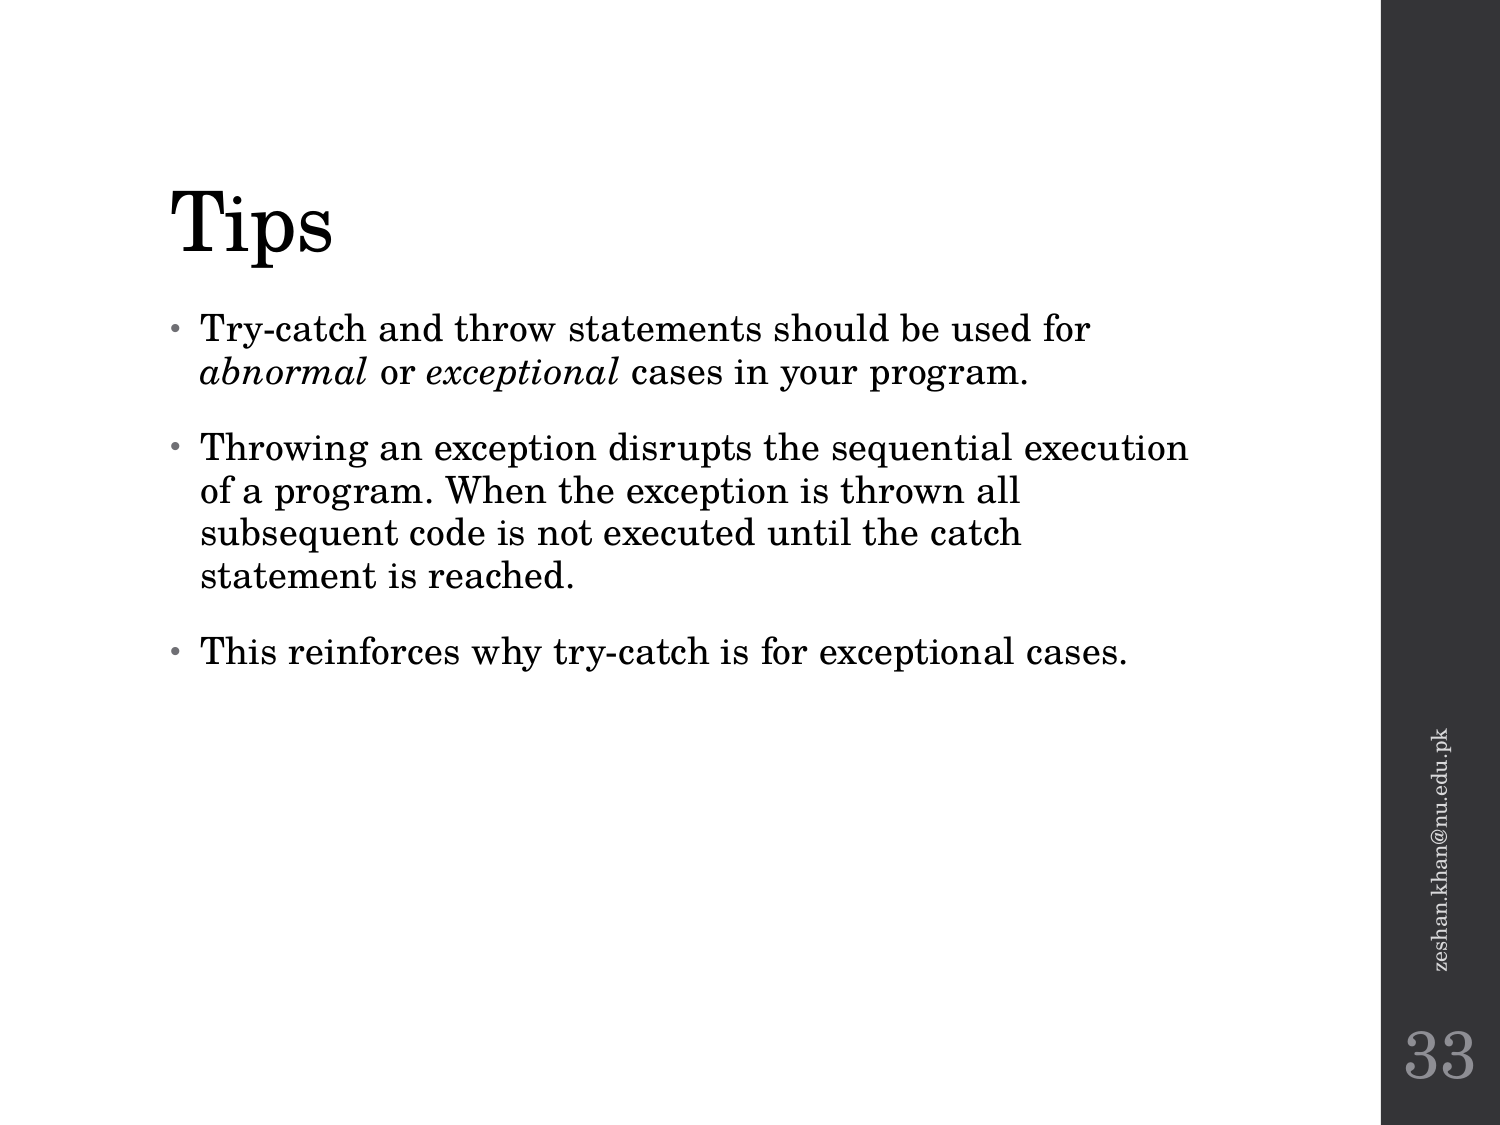

# Tips
Try-catch and throw statements should be used for abnormal or exceptional cases in your program.
Throwing an exception disrupts the sequential execution of a program. When the exception is thrown all subsequent code is not executed until the catch statement is reached.
This reinforces why try-catch is for exceptional cases.
zeshan.khan@nu.edu.pk
33